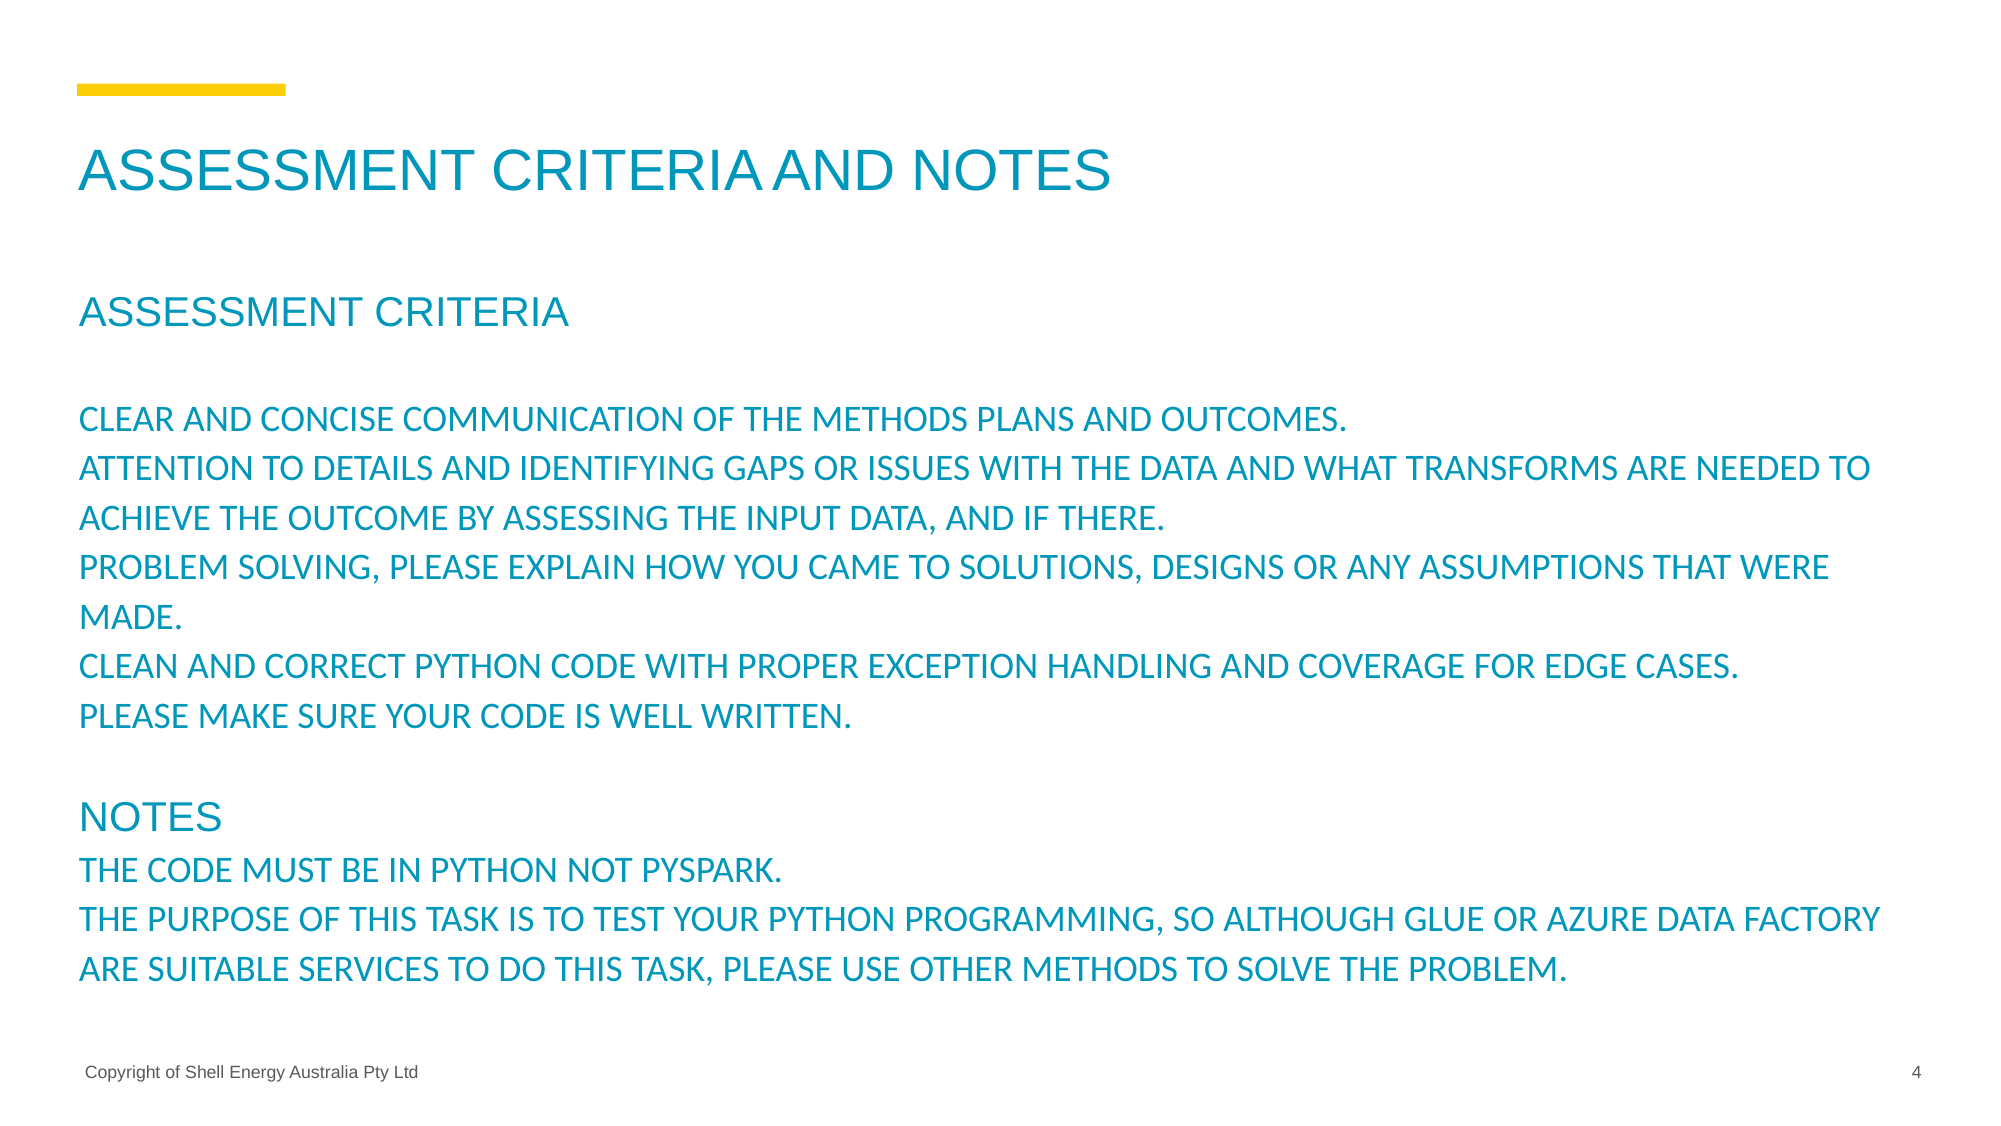

# Assessment Criteria and notes Assessment criteria Clear and concise communication of the methods plans and outcomes. Attention to details and identifying gaps or issues with the data and what transforms are needed to achieve the outcome by assessing the input data, and if there. Problem solving, please explain how you came to solutions, designs or any assumptions that were made. Clean and correct python code with proper exception handling and coverage for edge cases. Please make sure your code is well written. NOTES The code must be in python not pyspark. The purpose of this task is to test your python programming, so although Glue or Azure Data Factory are suitable services to do this task, please use other methods to solve the problem.
4